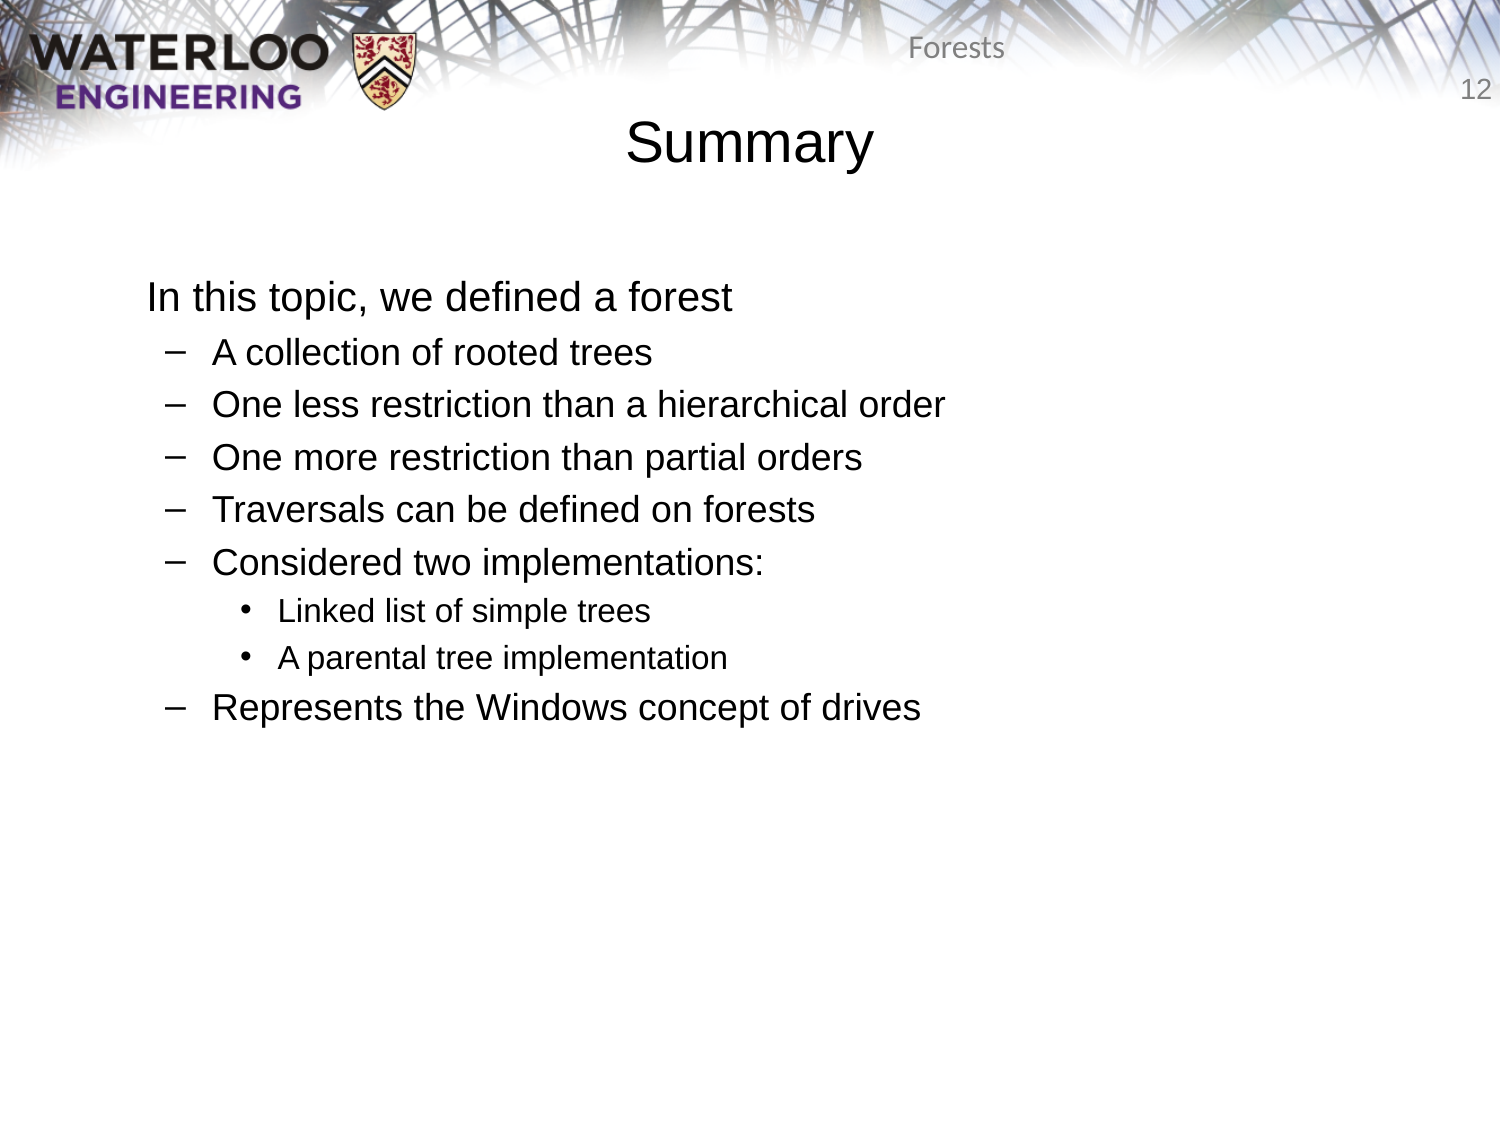

# Summary
	In this topic, we defined a forest
A collection of rooted trees
One less restriction than a hierarchical order
One more restriction than partial orders
Traversals can be defined on forests
Considered two implementations:
Linked list of simple trees
A parental tree implementation
Represents the Windows concept of drives